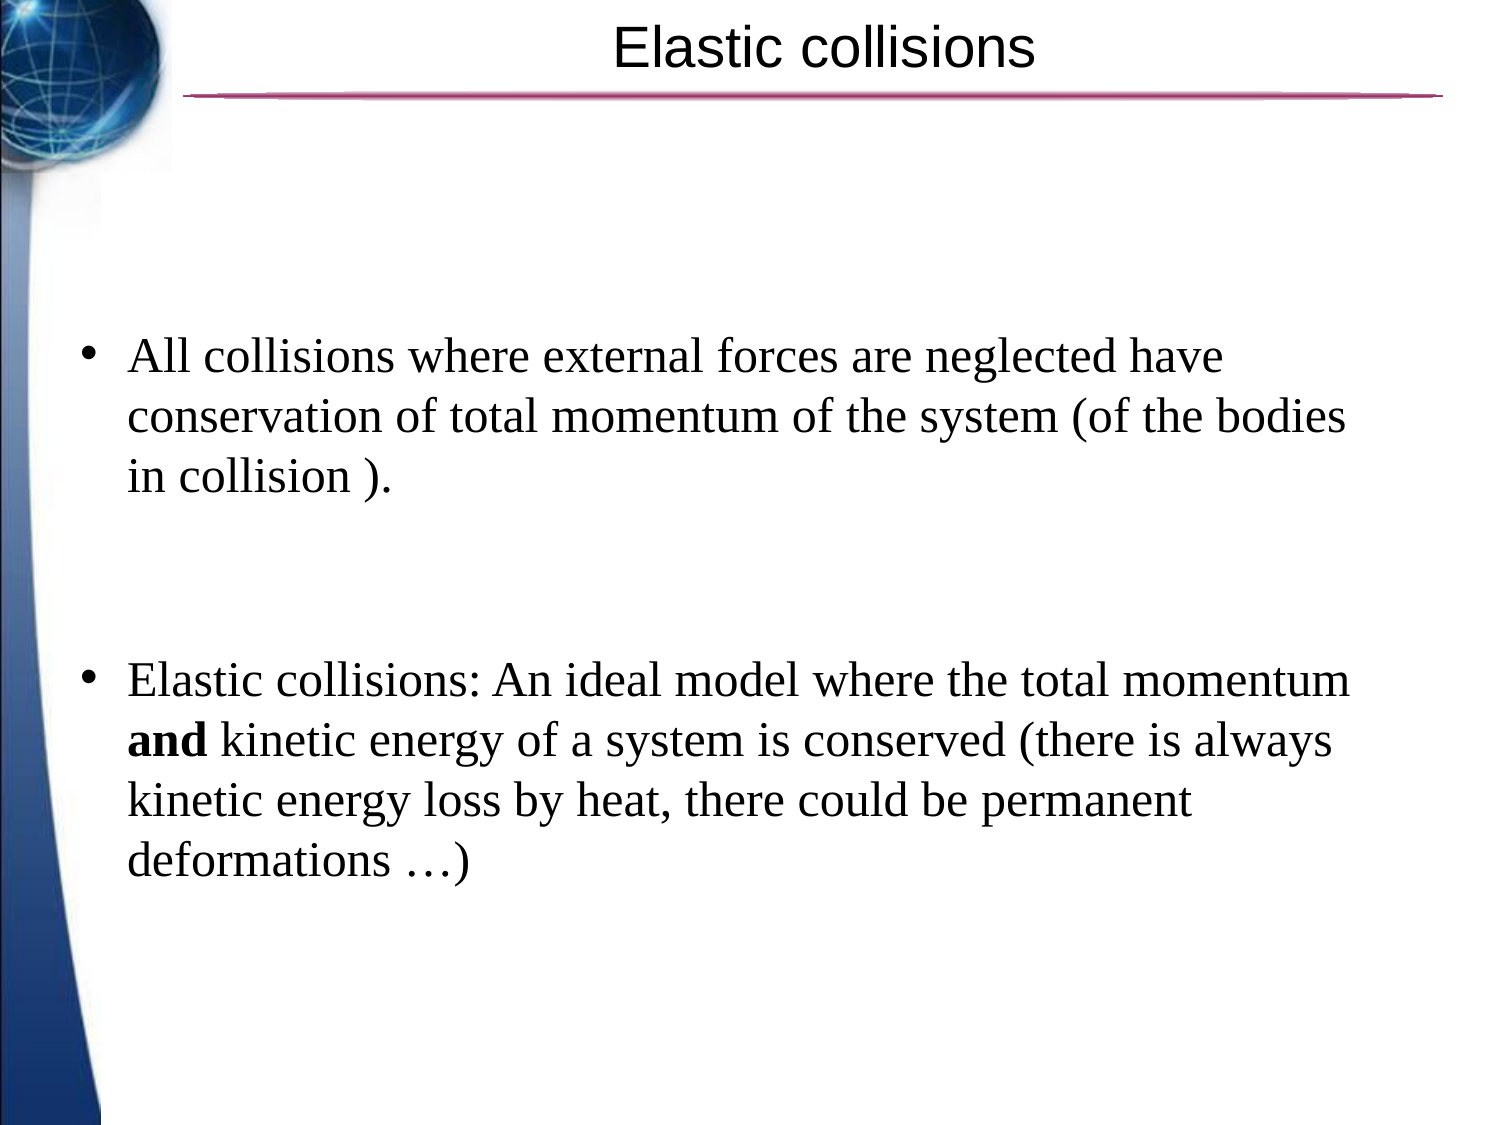

# Elastic collisions
All collisions where external forces are neglected have conservation of total momentum of the system (of the bodies in collision ).
Elastic collisions: An ideal model where the total momentum and kinetic energy of a system is conserved (there is always kinetic energy loss by heat, there could be permanent deformations …)
60